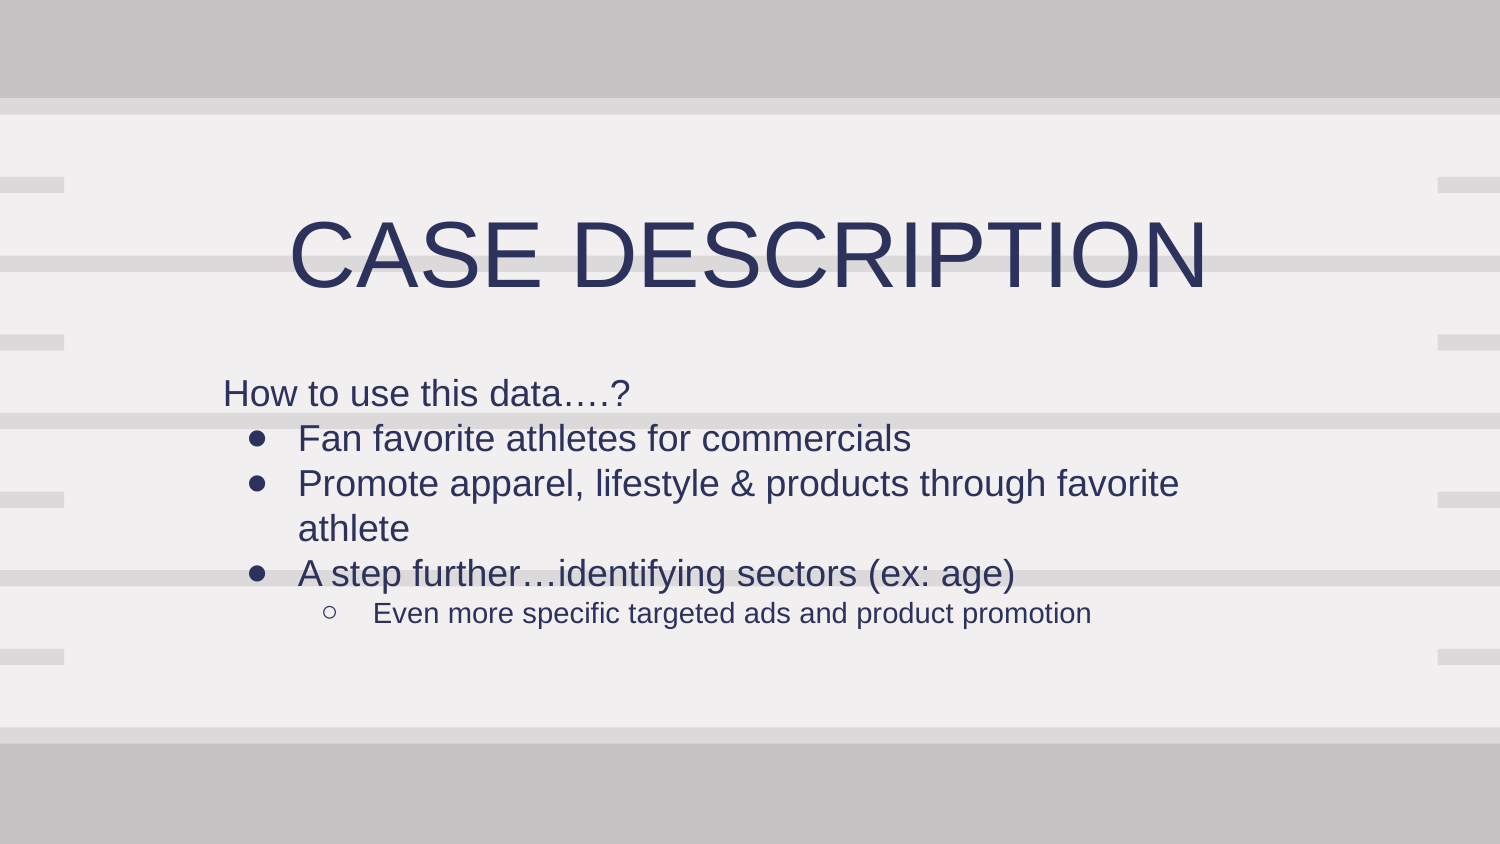

# CASE DESCRIPTION
How to use this data….?
Fan favorite athletes for commercials
Promote apparel, lifestyle & products through favorite athlete
A step further…identifying sectors (ex: age)
Even more specific targeted ads and product promotion